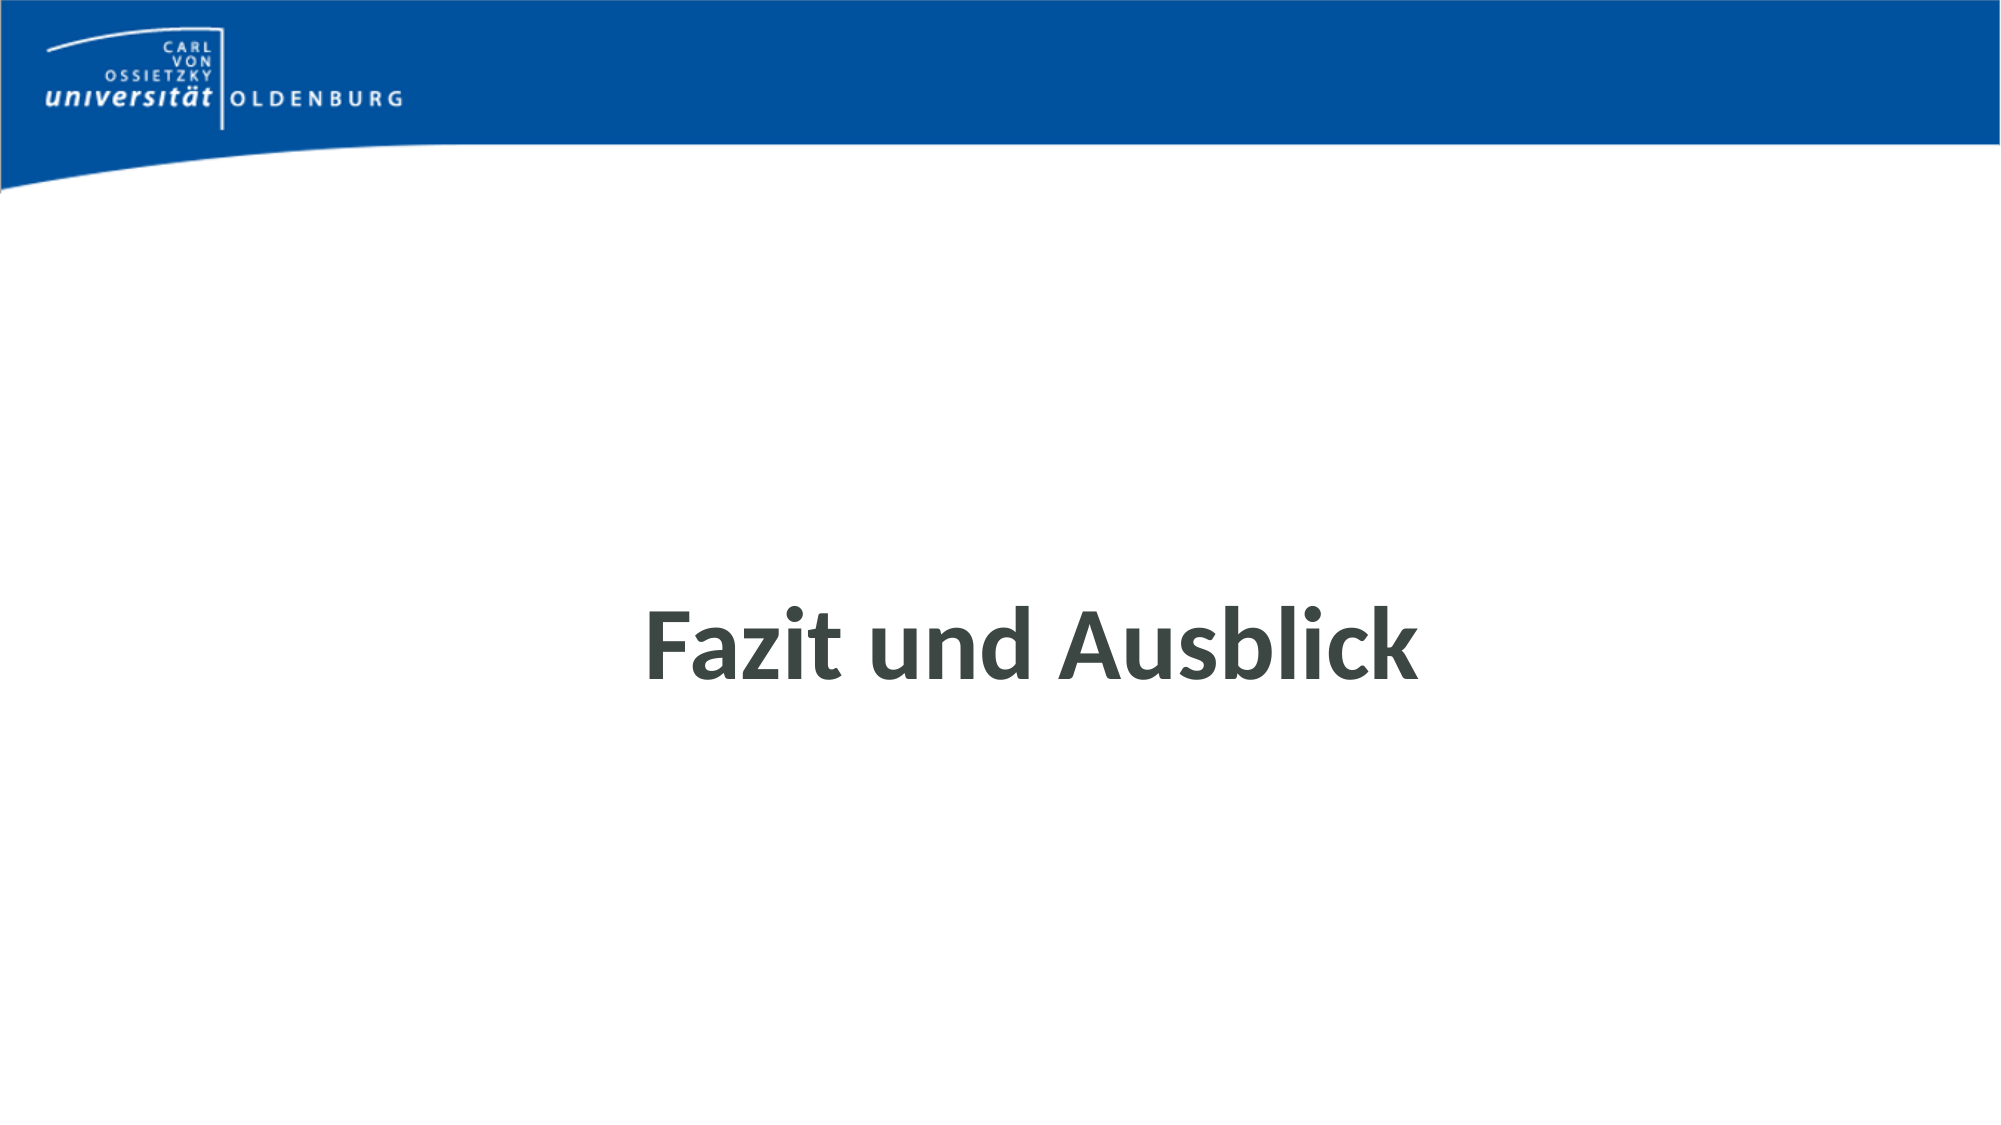

# Fazit und Ausblick

Bachelorarbeit von Eike Stein - Gutachter: Dr. Marco Grawunder, Cornelius Ludmann
28